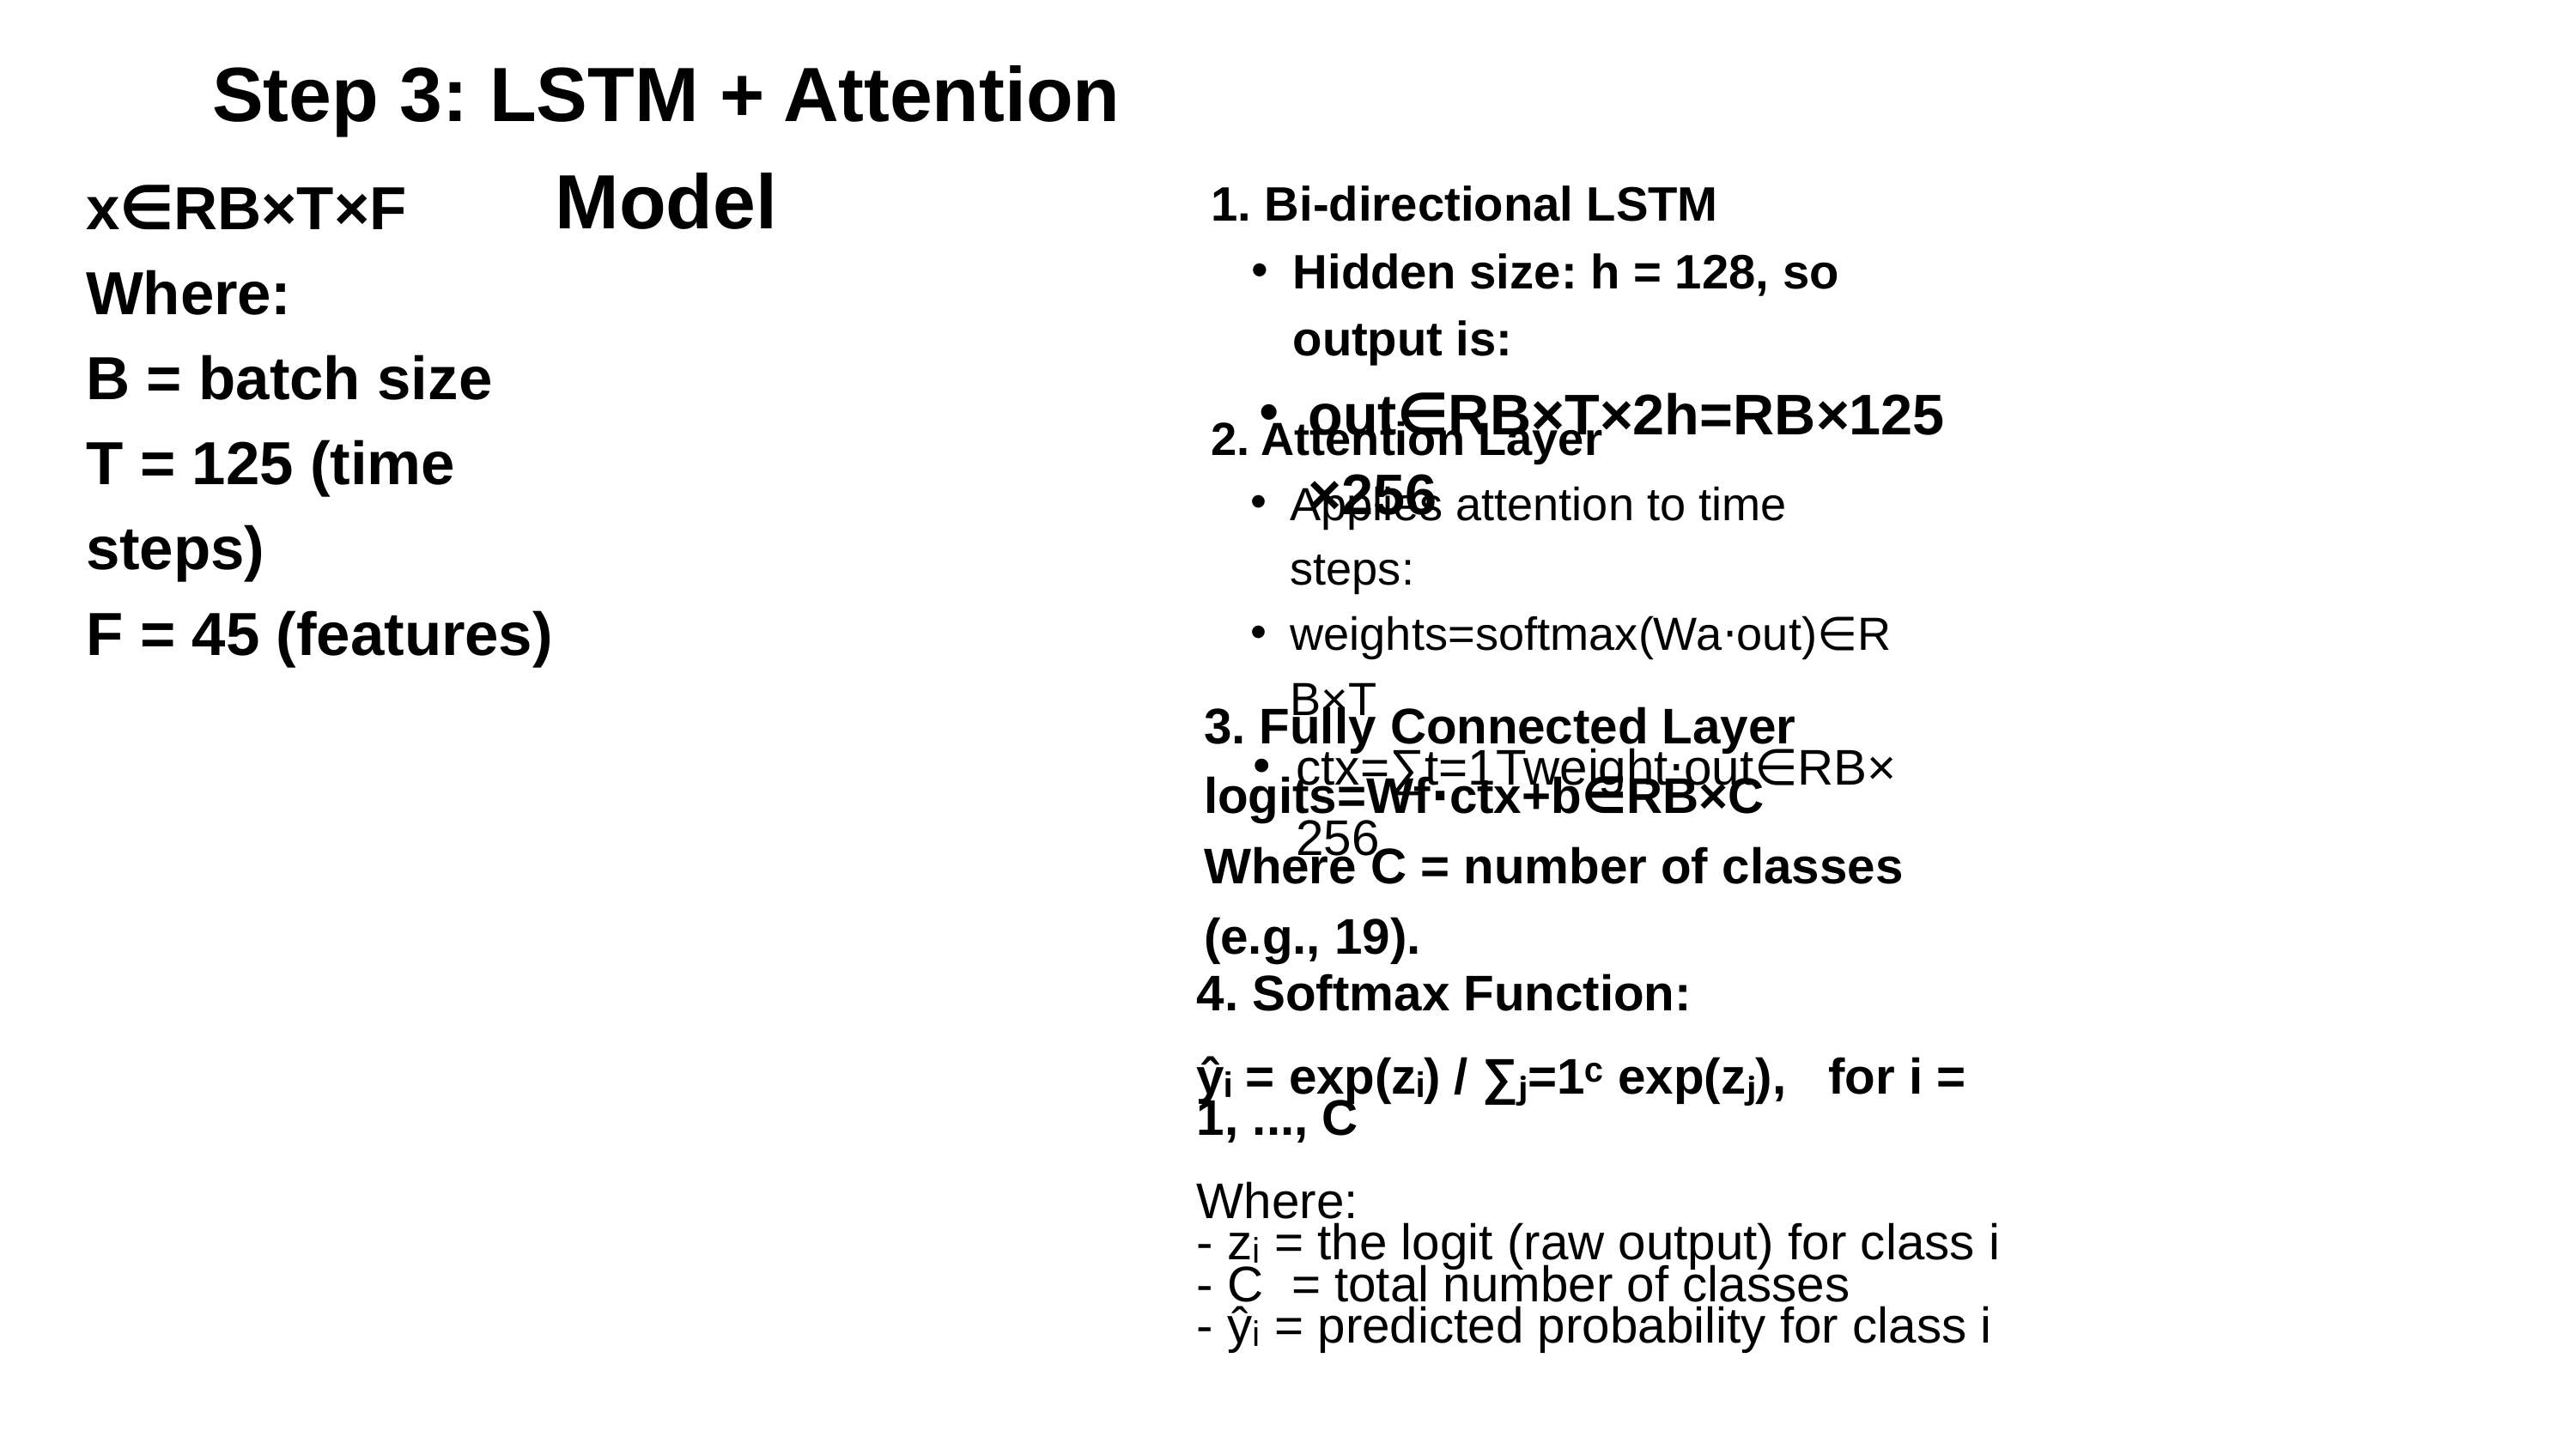

Step 3: LSTM + Attention Model
x∈RB×T×F
Where:
B = batch size
T = 125 (time steps)
F = 45 (features)
1. Bi-directional LSTM
Hidden size: h = 128, so output is:
out∈RB×T×2h=RB×125×256
2. Attention Layer
Applies attention to time steps:
weights=softmax(Wa⋅out)∈RB×T
ctx=∑t=1Tweight⋅out∈RB×256
3. Fully Connected Layer
logits=Wf⋅ctx+b∈RB×C
Where C = number of classes (e.g., 19).

4. Softmax Function:

ŷᵢ = exp(zᵢ) / ∑ⱼ=1ᶜ exp(zⱼ),   for i = 1, ..., C

Where:
- zᵢ = the logit (raw output) for class i
- C  = total number of classes
- ŷᵢ = predicted probability for class i